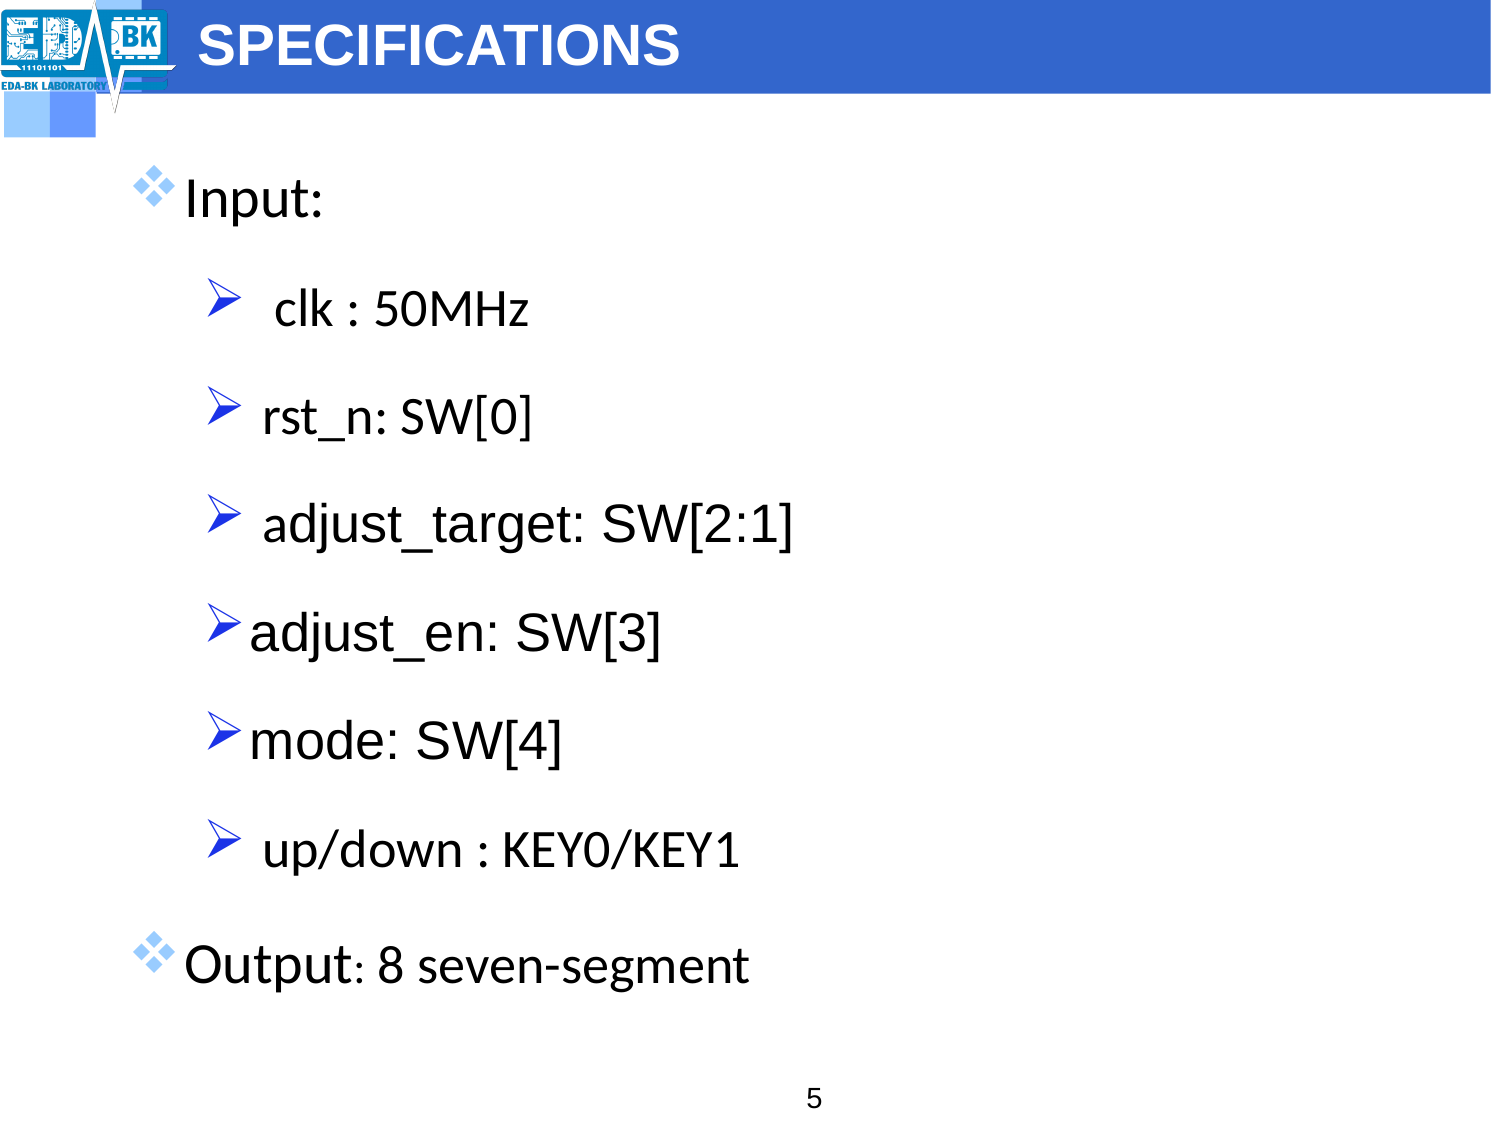

# SPECIFICATIONS
Input:
  clk : 50MHz
 rst_n: SW[0]
 adjust_target: SW[2:1]
adjust_en: SW[3]
mode: SW[4]
 up/down : KEY0/KEY1
Output: 8 seven-segment
5